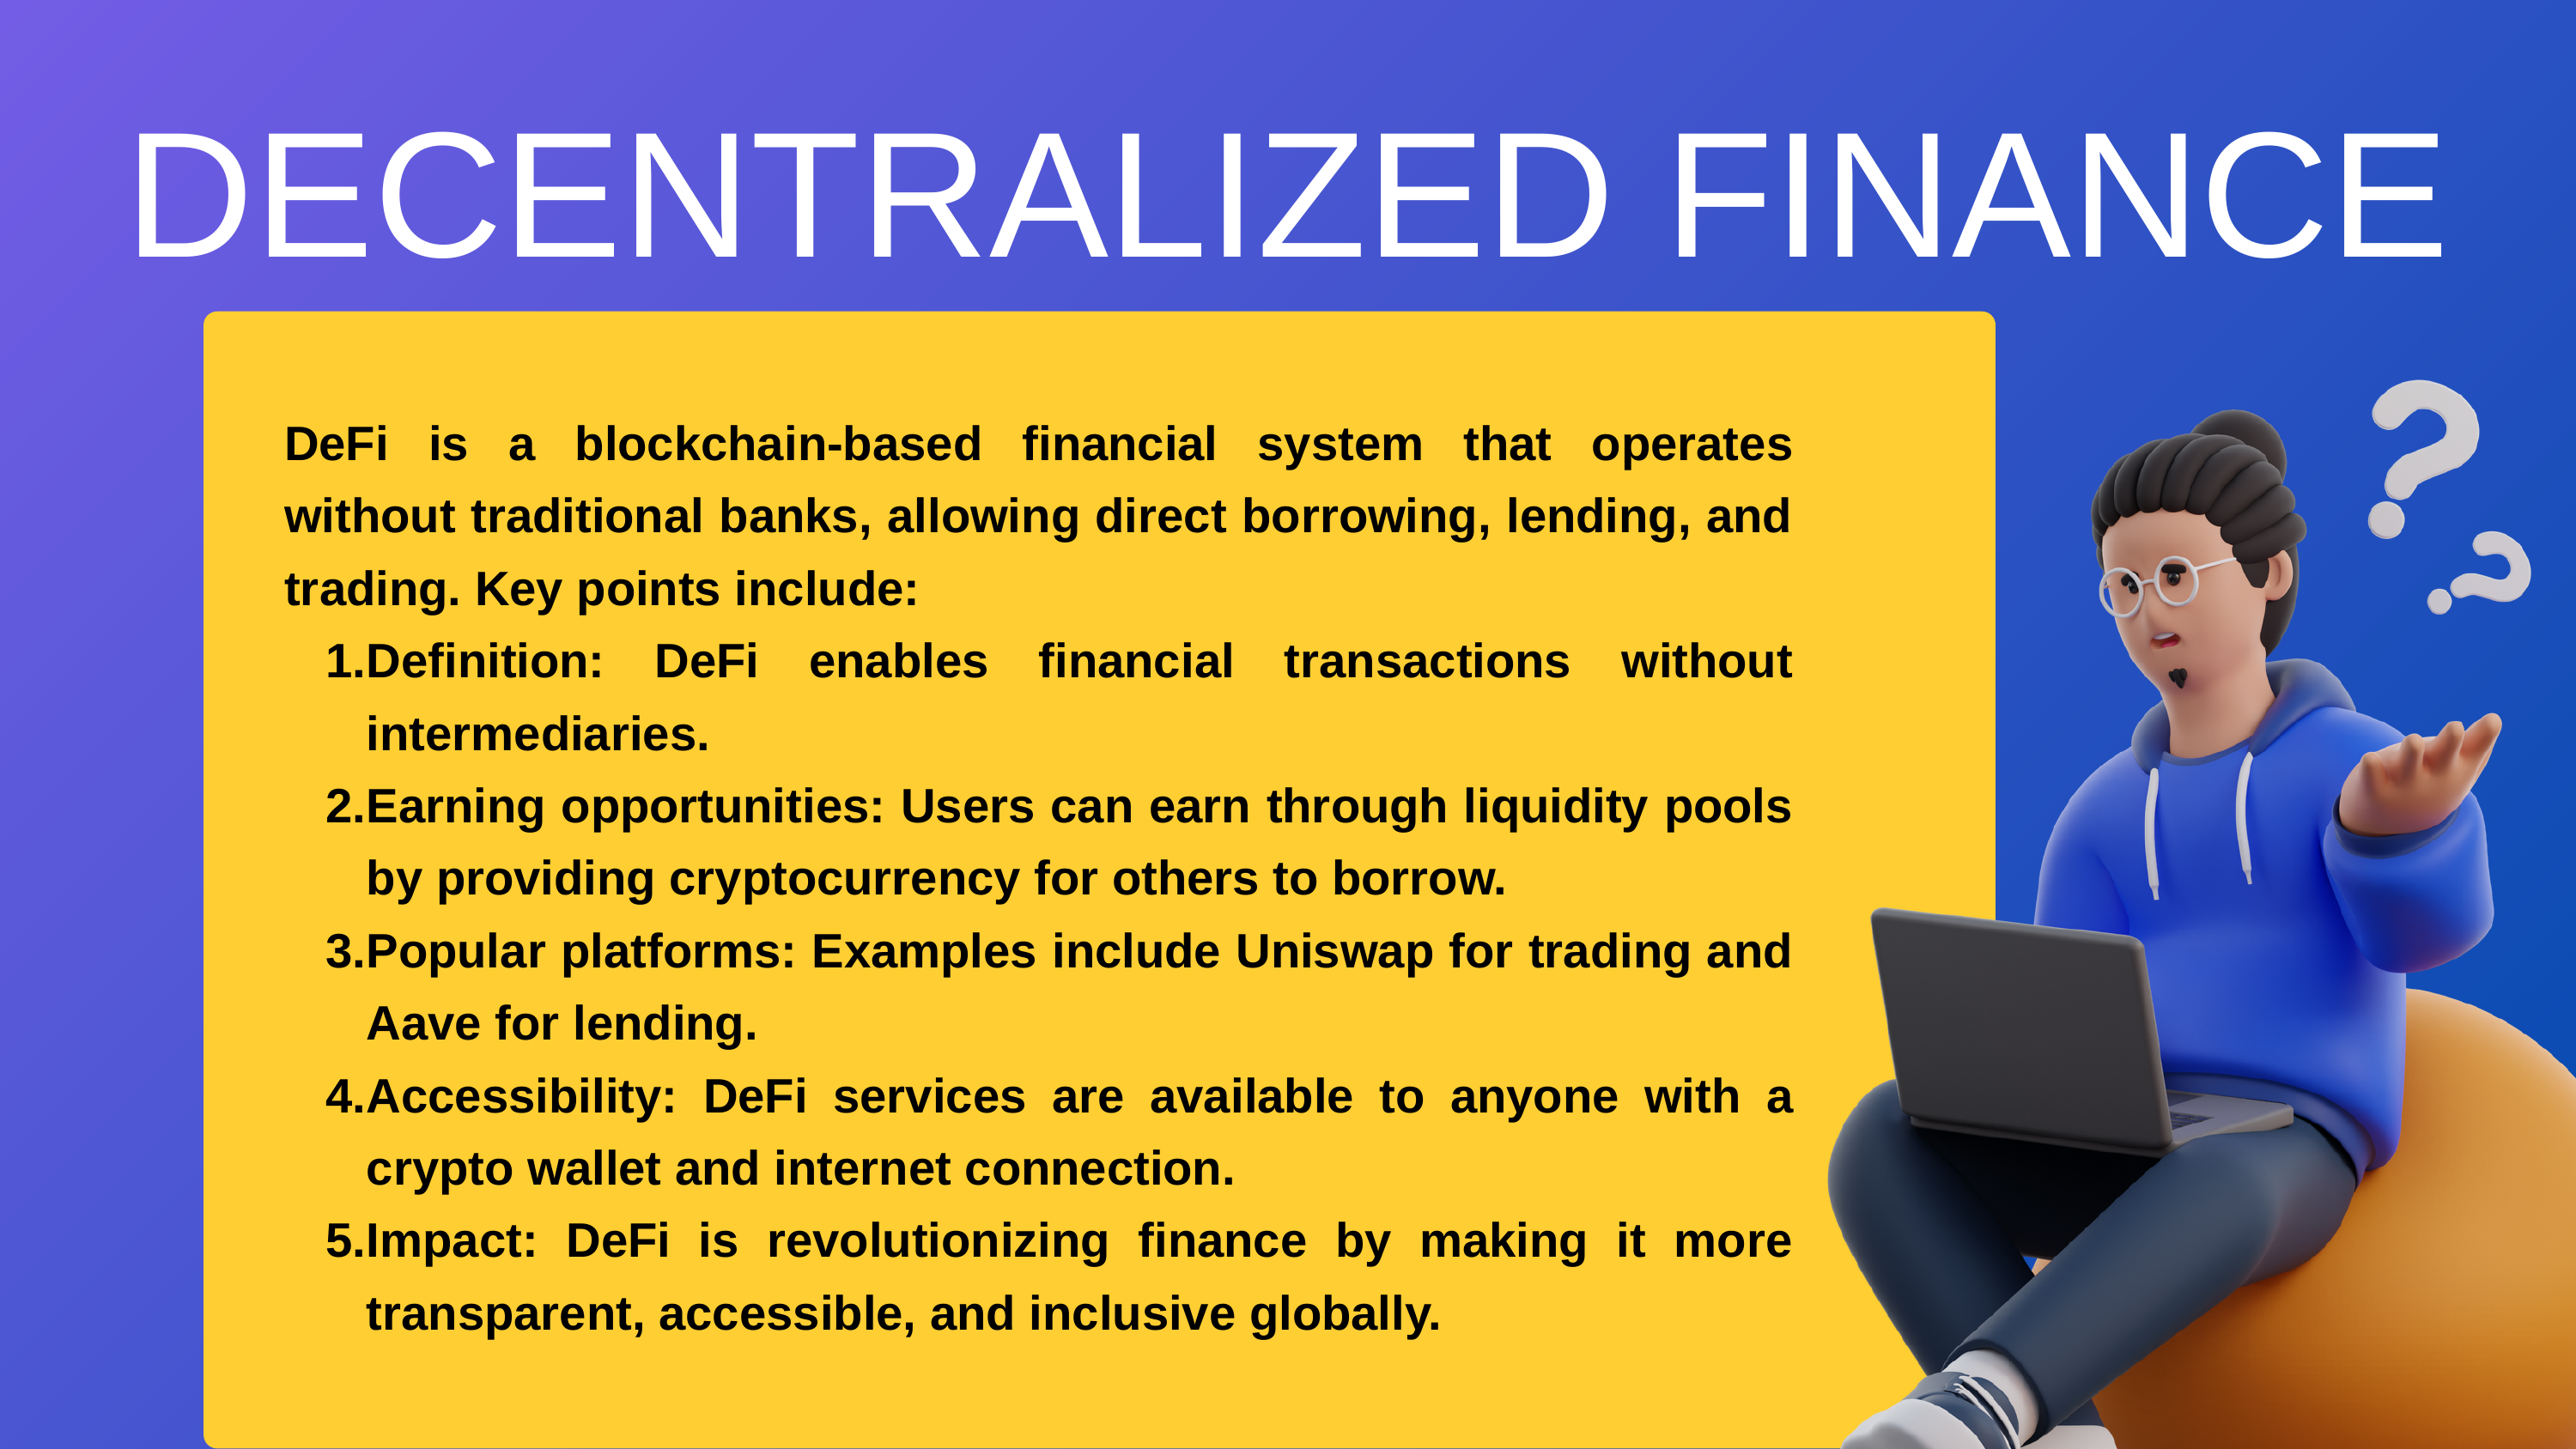

DECENTRALIZED FINANCE

DeFi is a blockchain-based financial system that operates without traditional banks, allowing direct borrowing, lending, and trading. Key points include:
Definition: DeFi enables financial transactions without intermediaries.
Earning opportunities: Users can earn through liquidity pools by providing cryptocurrency for others to borrow.
Popular platforms: Examples include Uniswap for trading and Aave for lending.
Accessibility: DeFi services are available to anyone with a crypto wallet and internet connection.
Impact: DeFi is revolutionizing finance by making it more transparent, accessible, and inclusive globally.